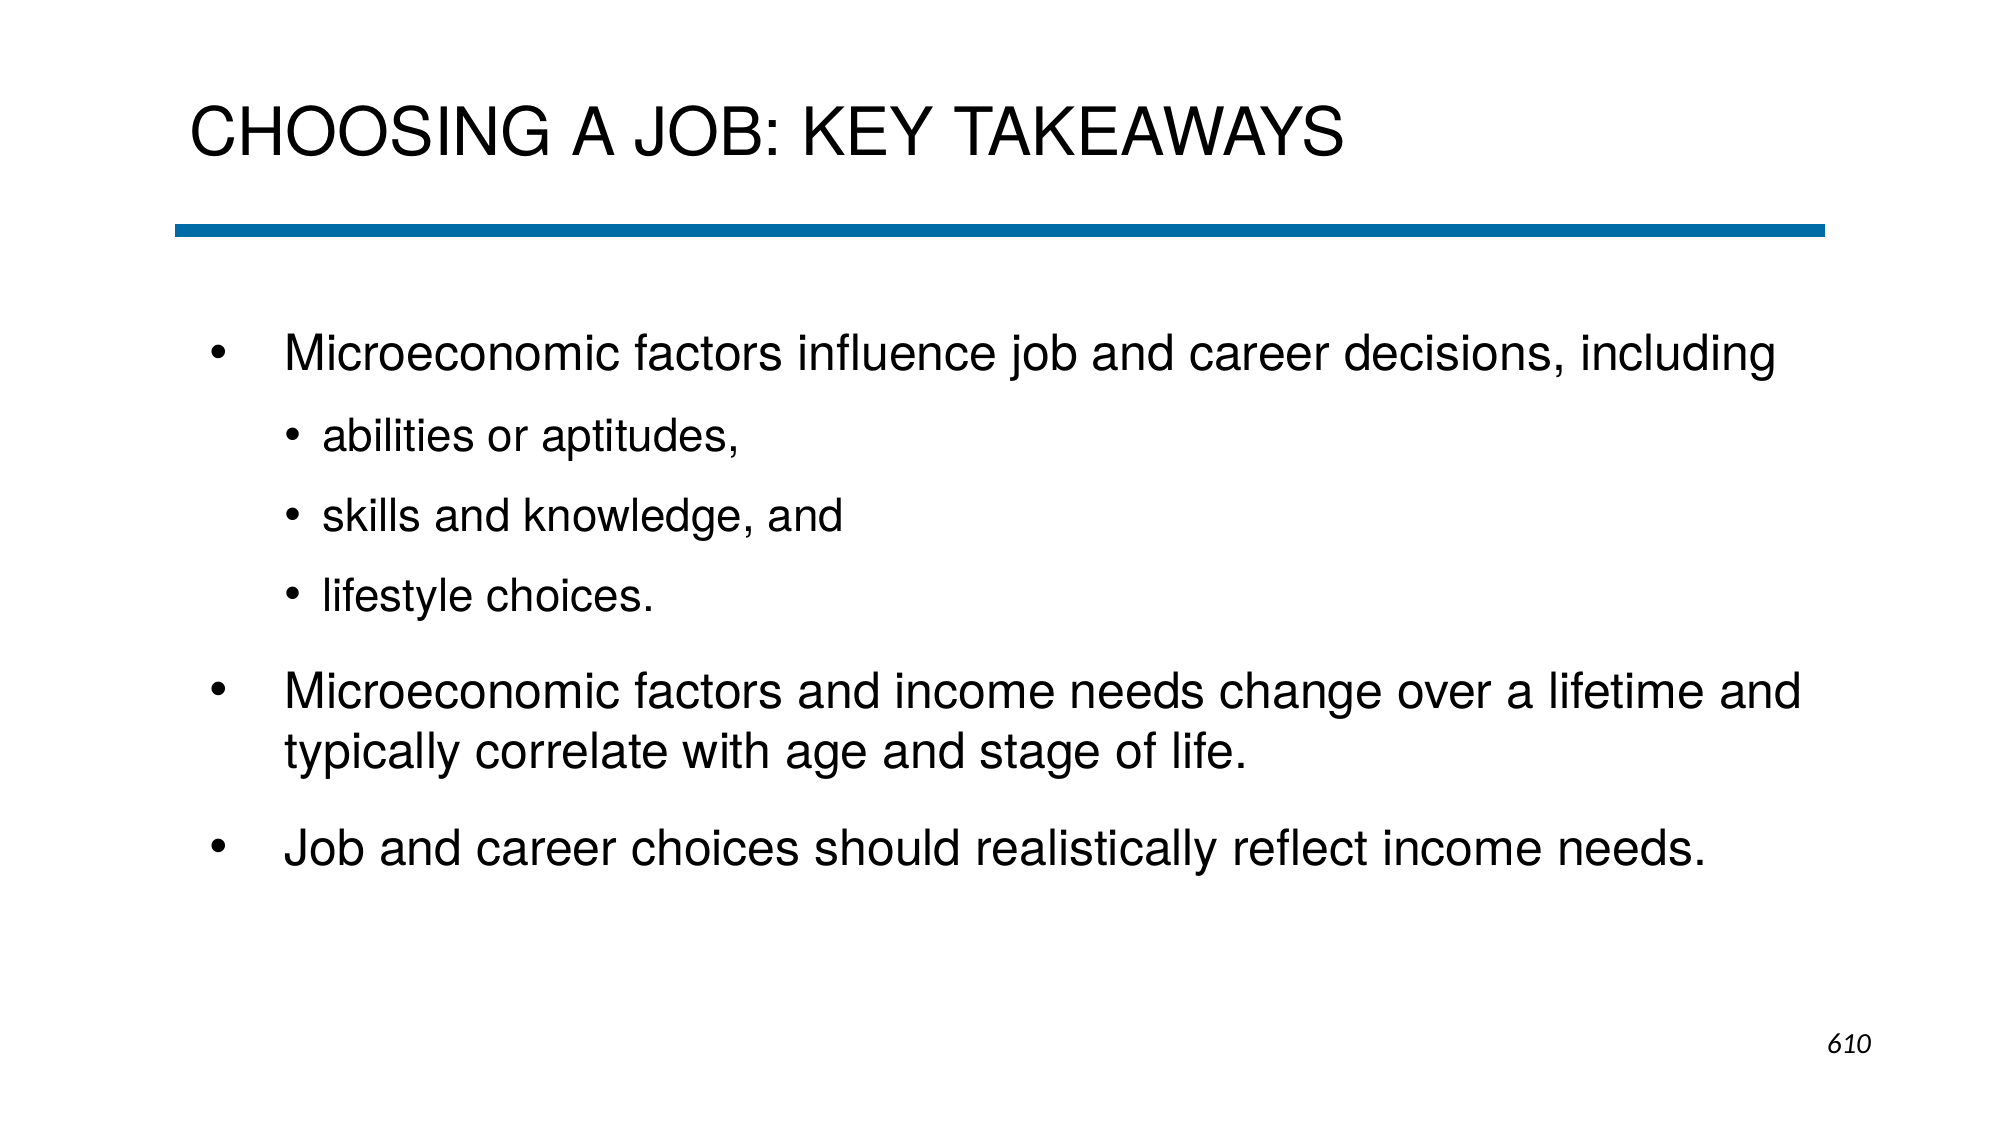

# Choosing a job: KEY TAKEAWAYS
Microeconomic factors influence job and career decisions, including
abilities or aptitudes,
skills and knowledge, and
lifestyle choices.
Microeconomic factors and income needs change over a lifetime and typically correlate with age and stage of life.
Job and career choices should realistically reflect income needs.

1-610